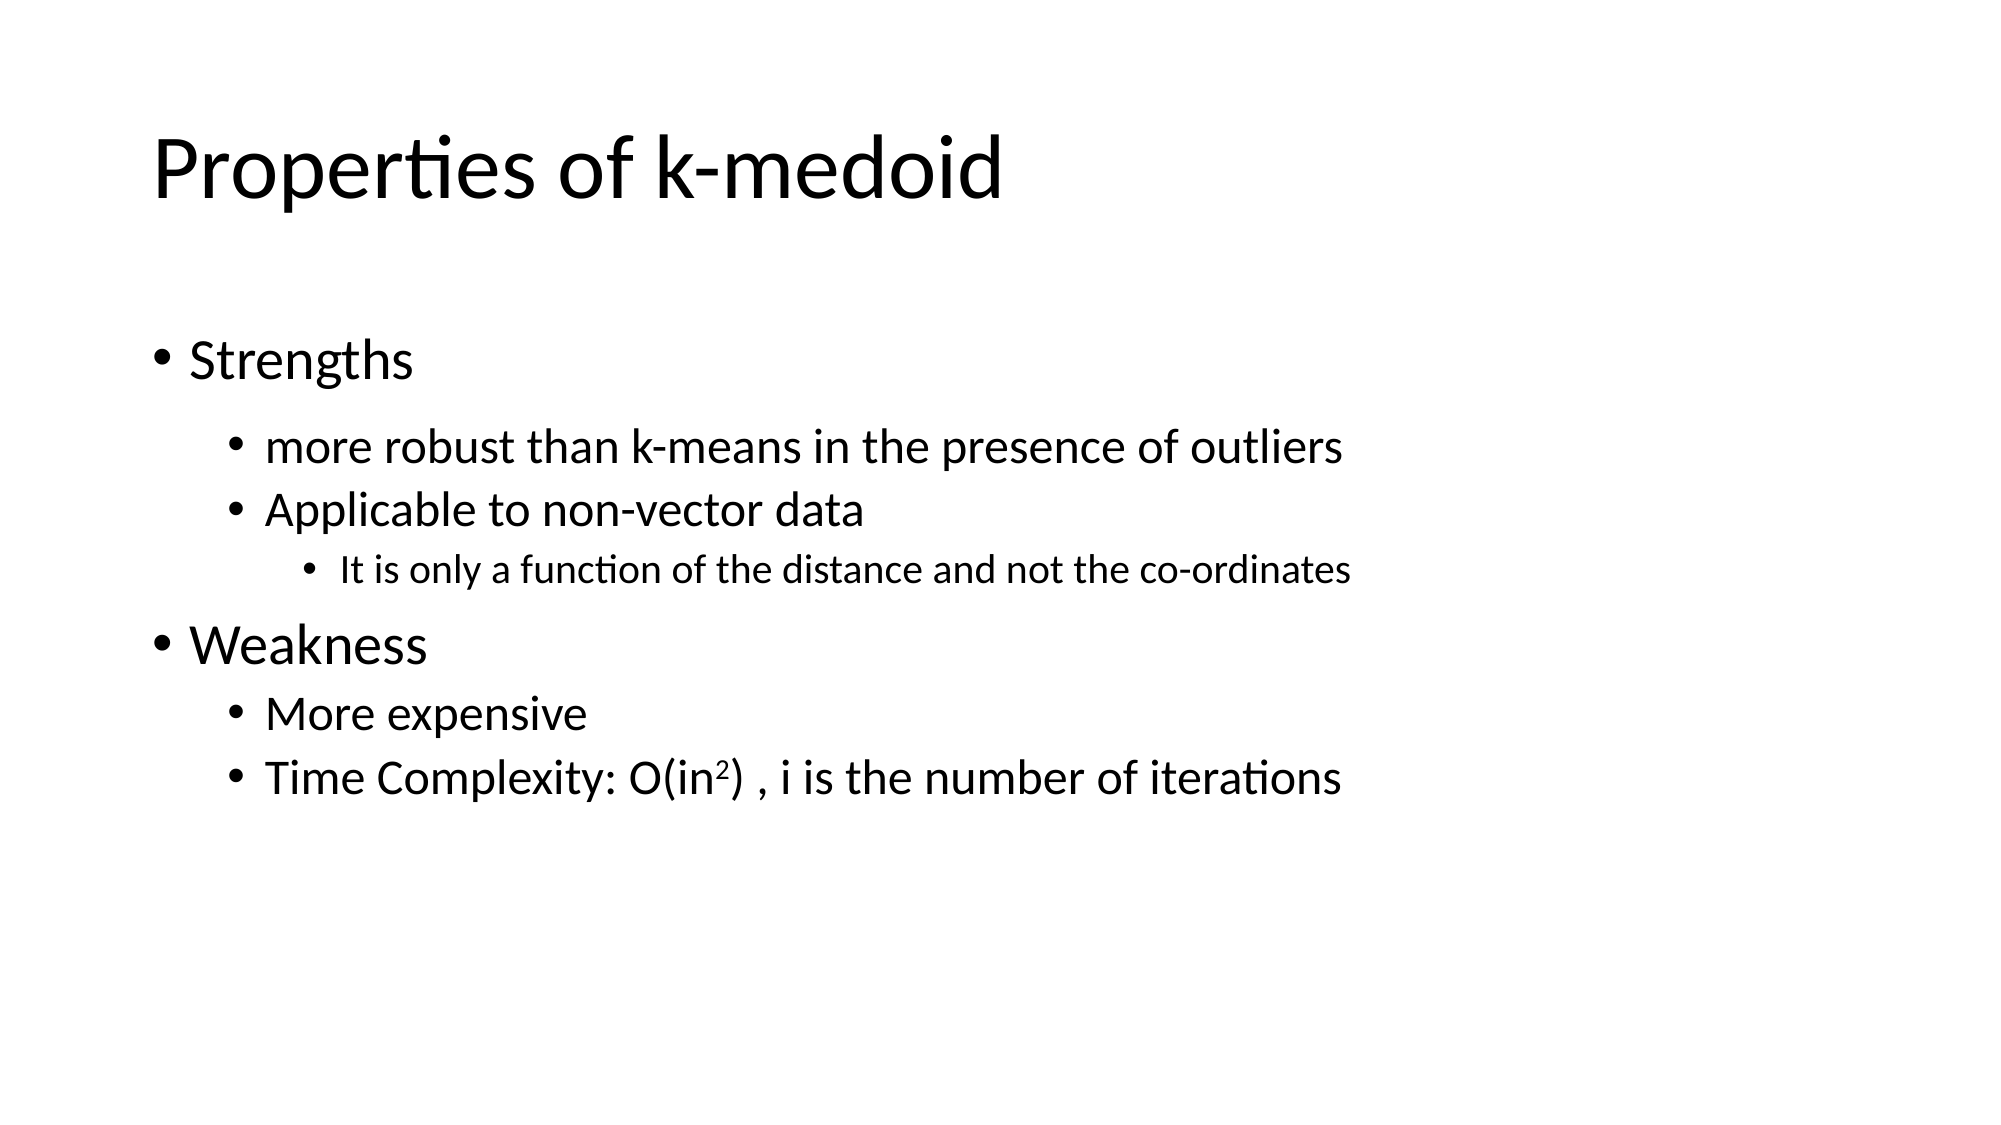

# Properties of k-medoid
Strengths
more robust than k-means in the presence of outliers
Applicable to non-vector data
It is only a function of the distance and not the co-ordinates
Weakness
More expensive
Time Complexity: O(in2) , i is the number of iterations